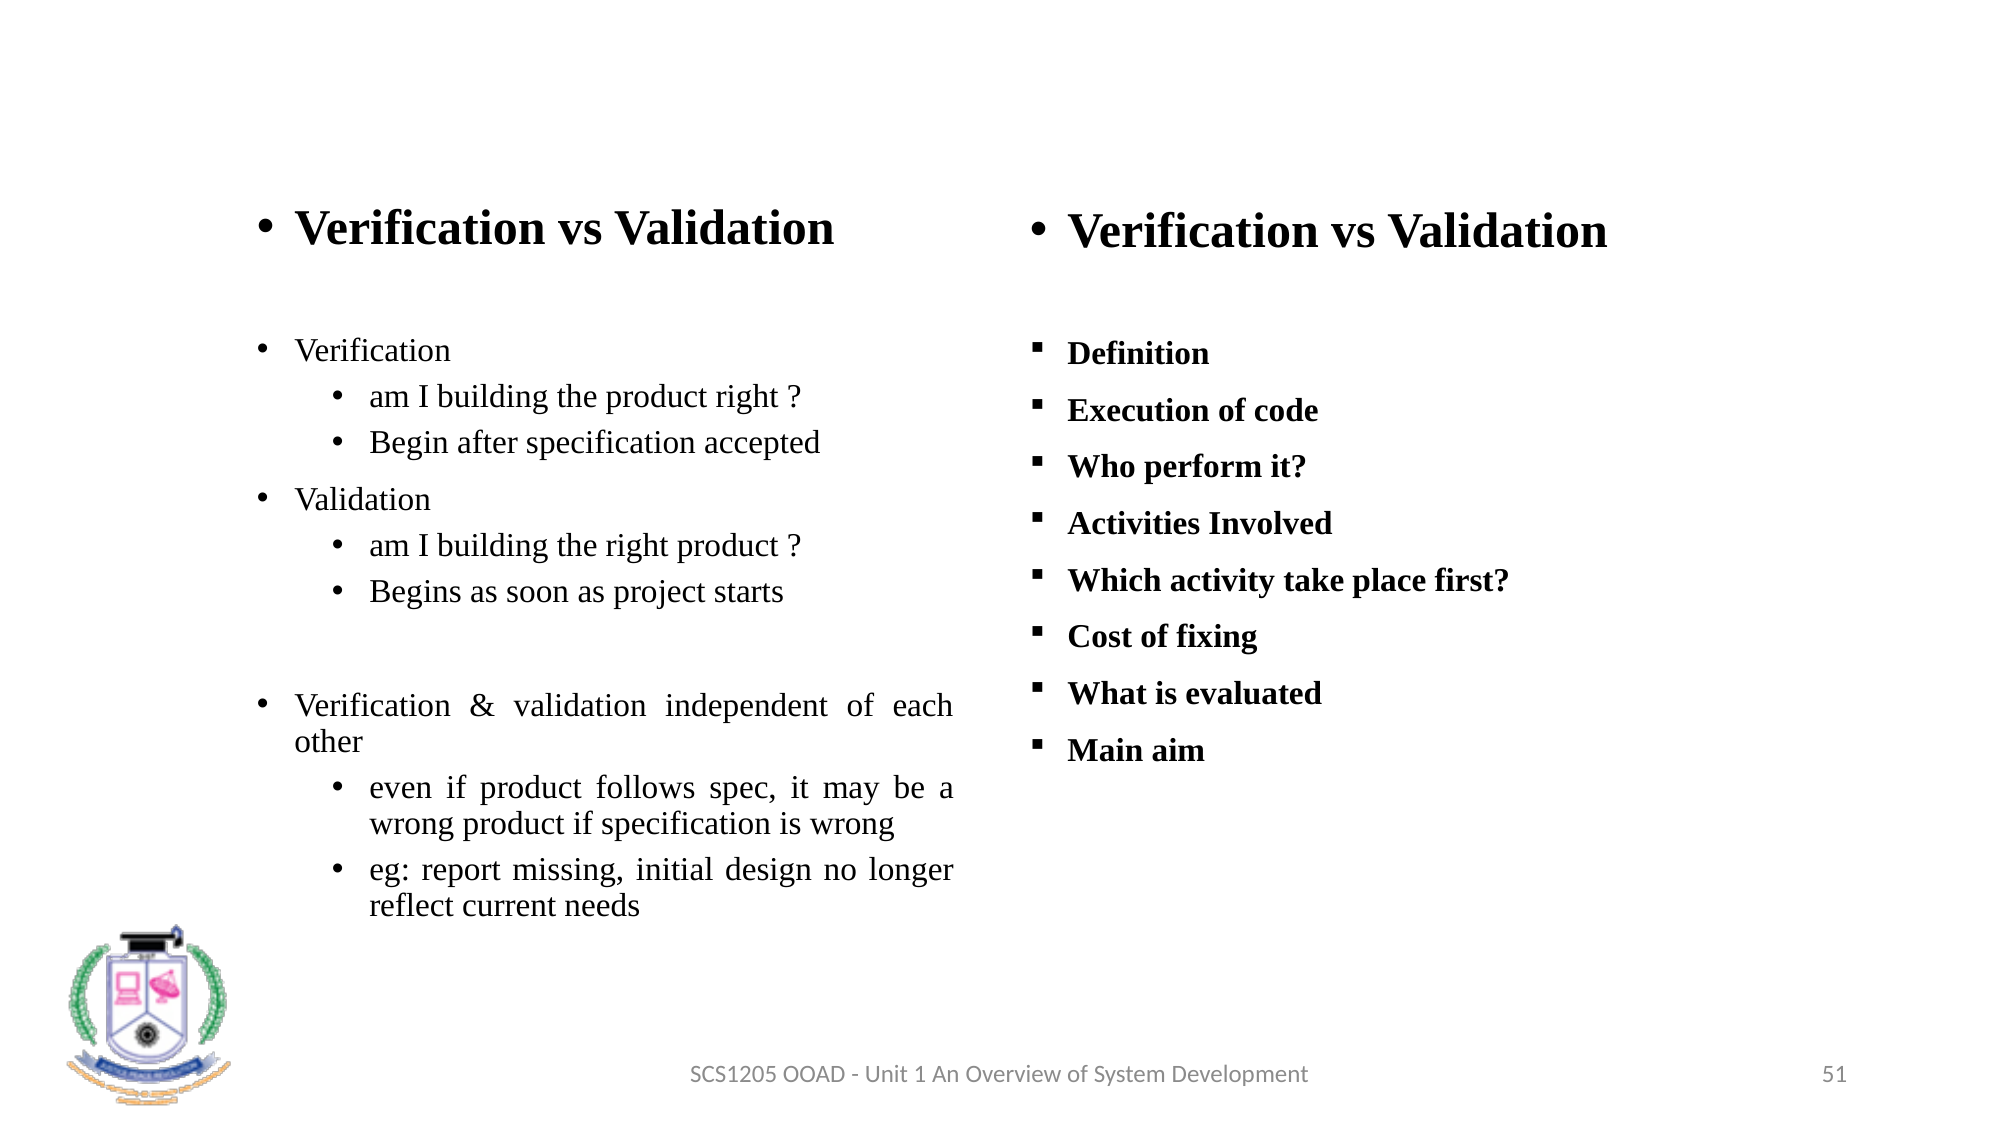

Verification vs Validation

Verification
am I building the product right ?
Begin after specification accepted
Validation
am I building the right product ?
Begins as soon as project starts

Verification & validation independent of each other
even if product follows spec, it may be a wrong product if specification is wrong
eg: report missing, initial design no longer reflect current needs

Verification vs Validation

Definition
Execution of code
Who perform it?
Activities Involved
Which activity take place first?
Cost of fixing
What is evaluated
Main aim
SCS1205 OOAD - Unit 1 An Overview of System Development
51